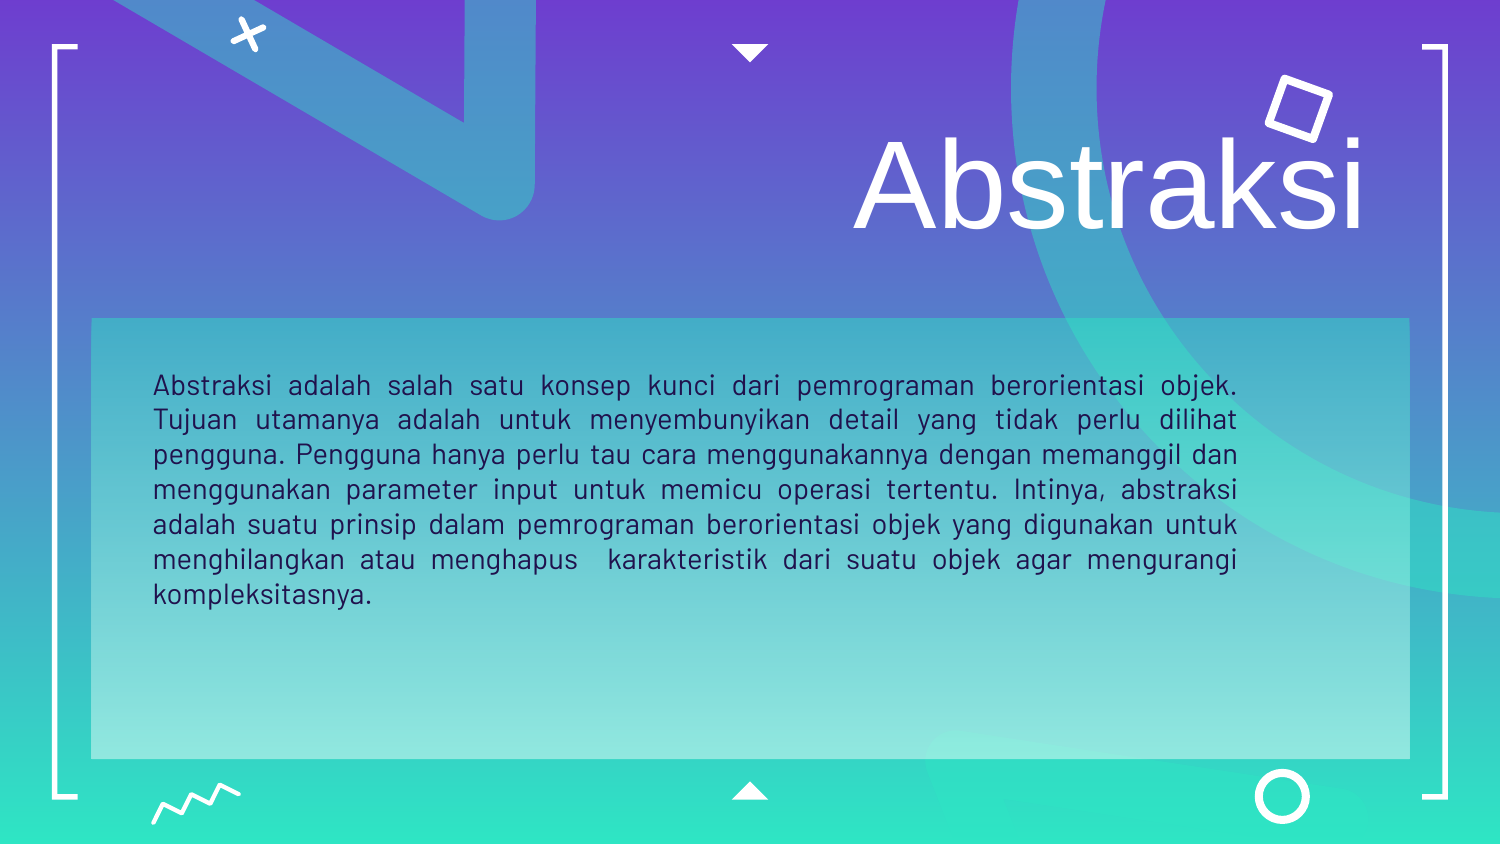

# Abstraksi

Abstraksi adalah salah satu konsep kunci dari pemrograman berorientasi objek. Tujuan utamanya adalah untuk menyembunyikan detail yang tidak perlu dilihat pengguna. Pengguna hanya perlu tau cara menggunakannya dengan memanggil dan menggunakan parameter input untuk memicu operasi tertentu. Intinya, abstraksi adalah suatu prinsip dalam pemrograman berorientasi objek yang digunakan untuk menghilangkan atau menghapus  karakteristik dari suatu objek agar mengurangi kompleksitasnya.